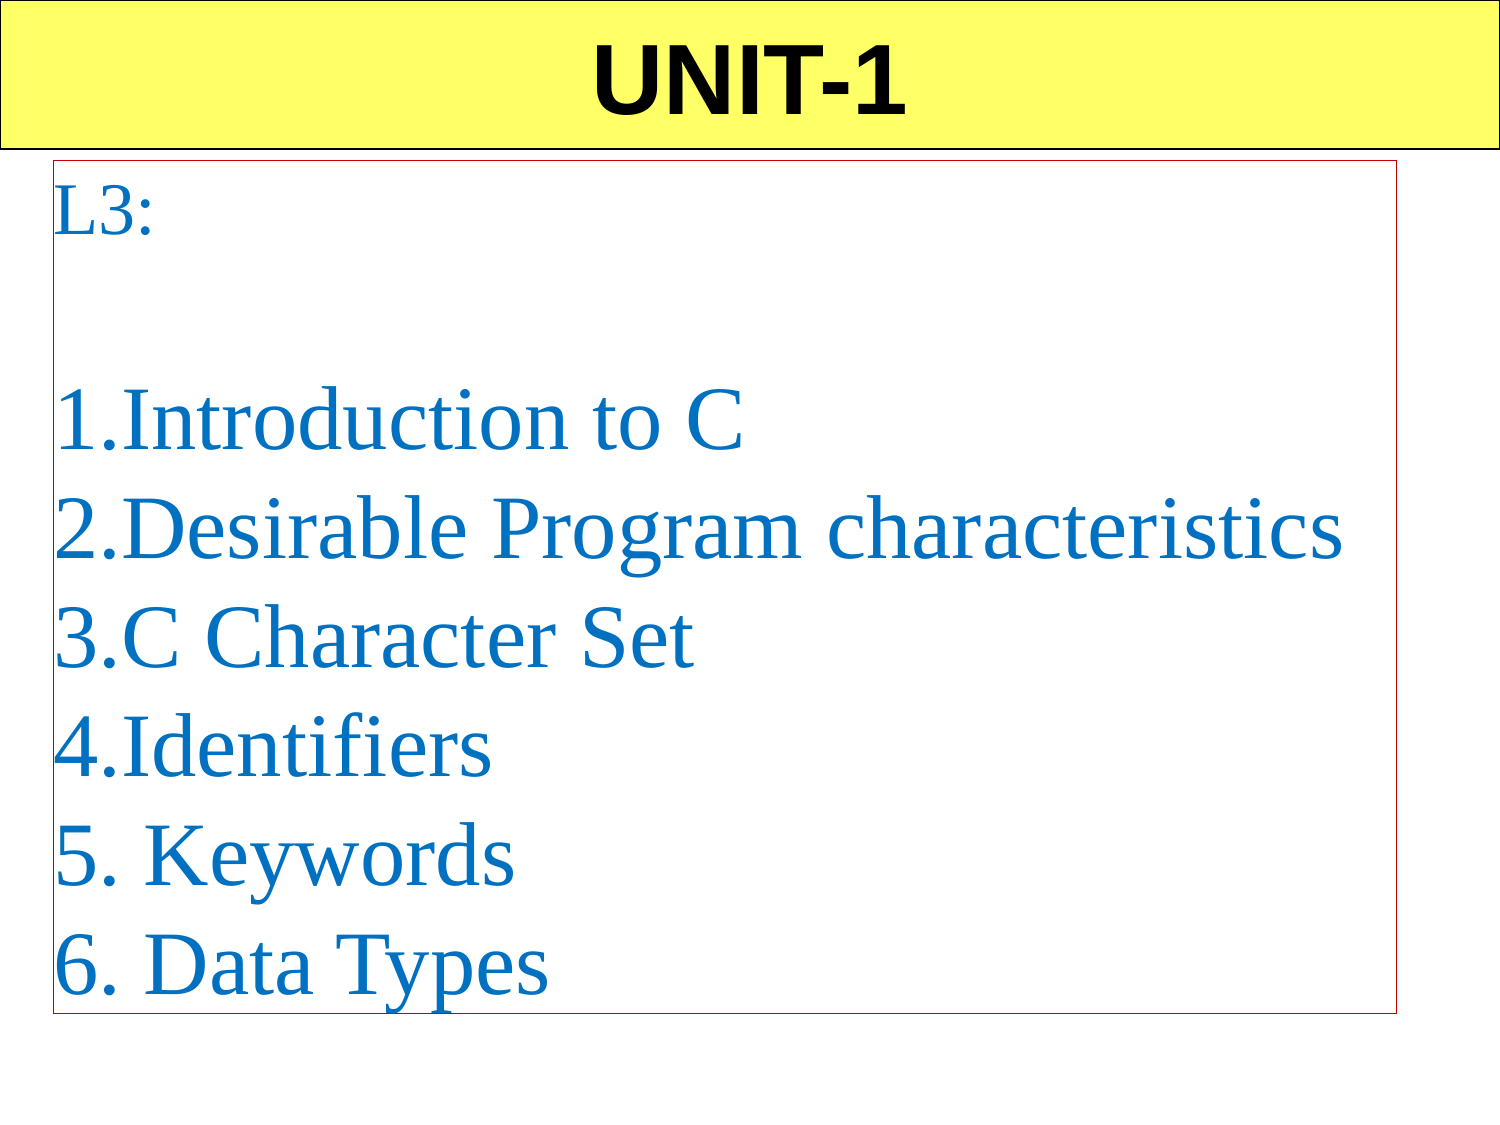

UNIT-1
L3:

1.Introduction to C
2.Desirable Program characteristics
3.C Character Set
4.Identifiers
5. Keywords
6. Data Types